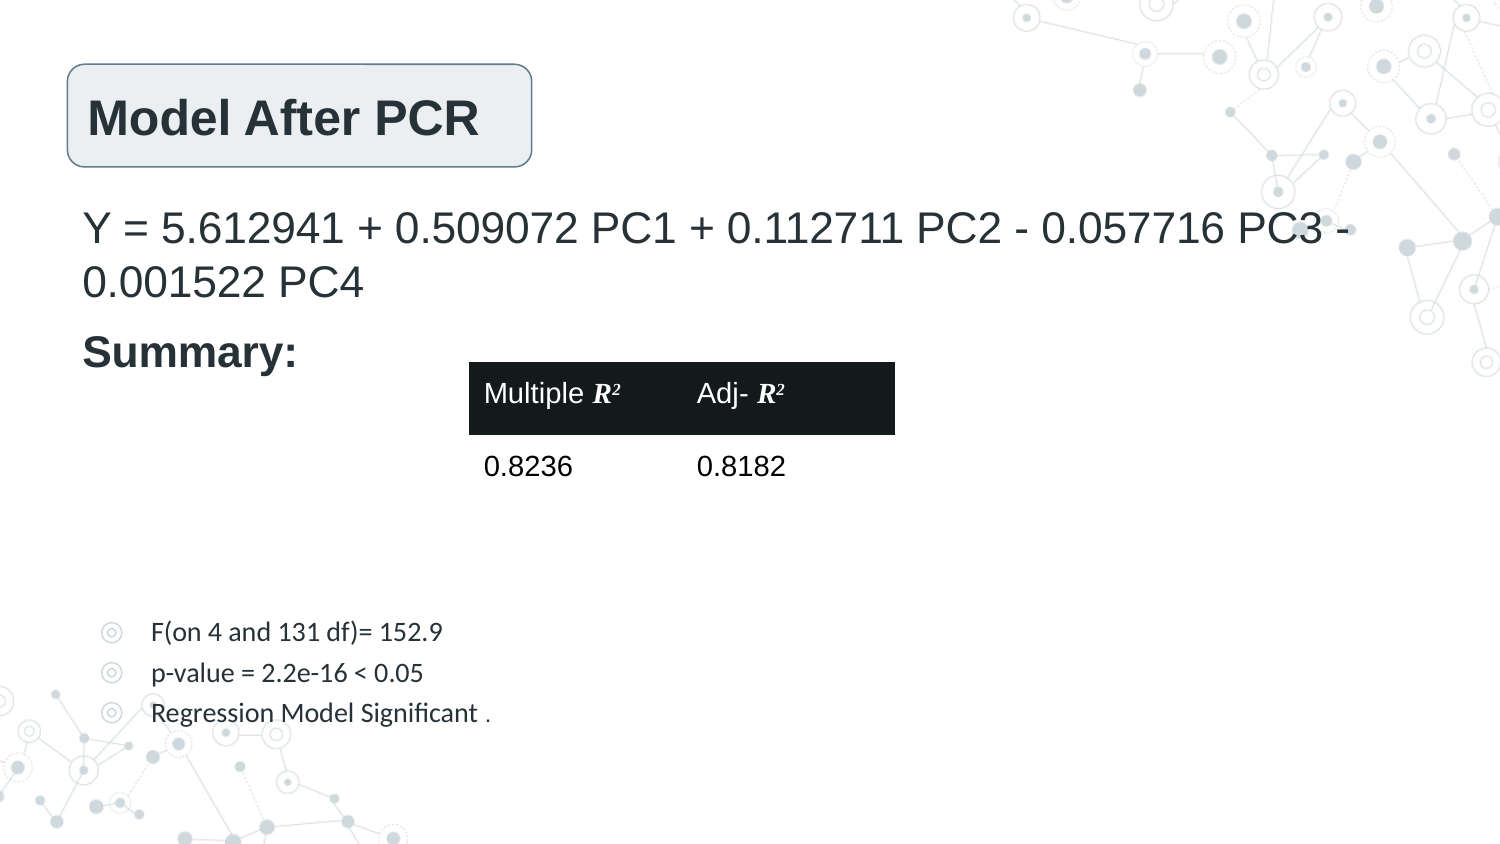

Model After PCR
Y = 5.612941 + 0.509072 PC1 + 0.112711 PC2 - 0.057716 PC3 - 0.001522 PC4
Summary:

F(on 4 and 131 df)= 152.9
p-value = 2.2e-16 < 0.05
Regression Model Significant .
| Multiple R2 | Adj- R2 |
| --- | --- |
| 0.8236 | 0.8182 |